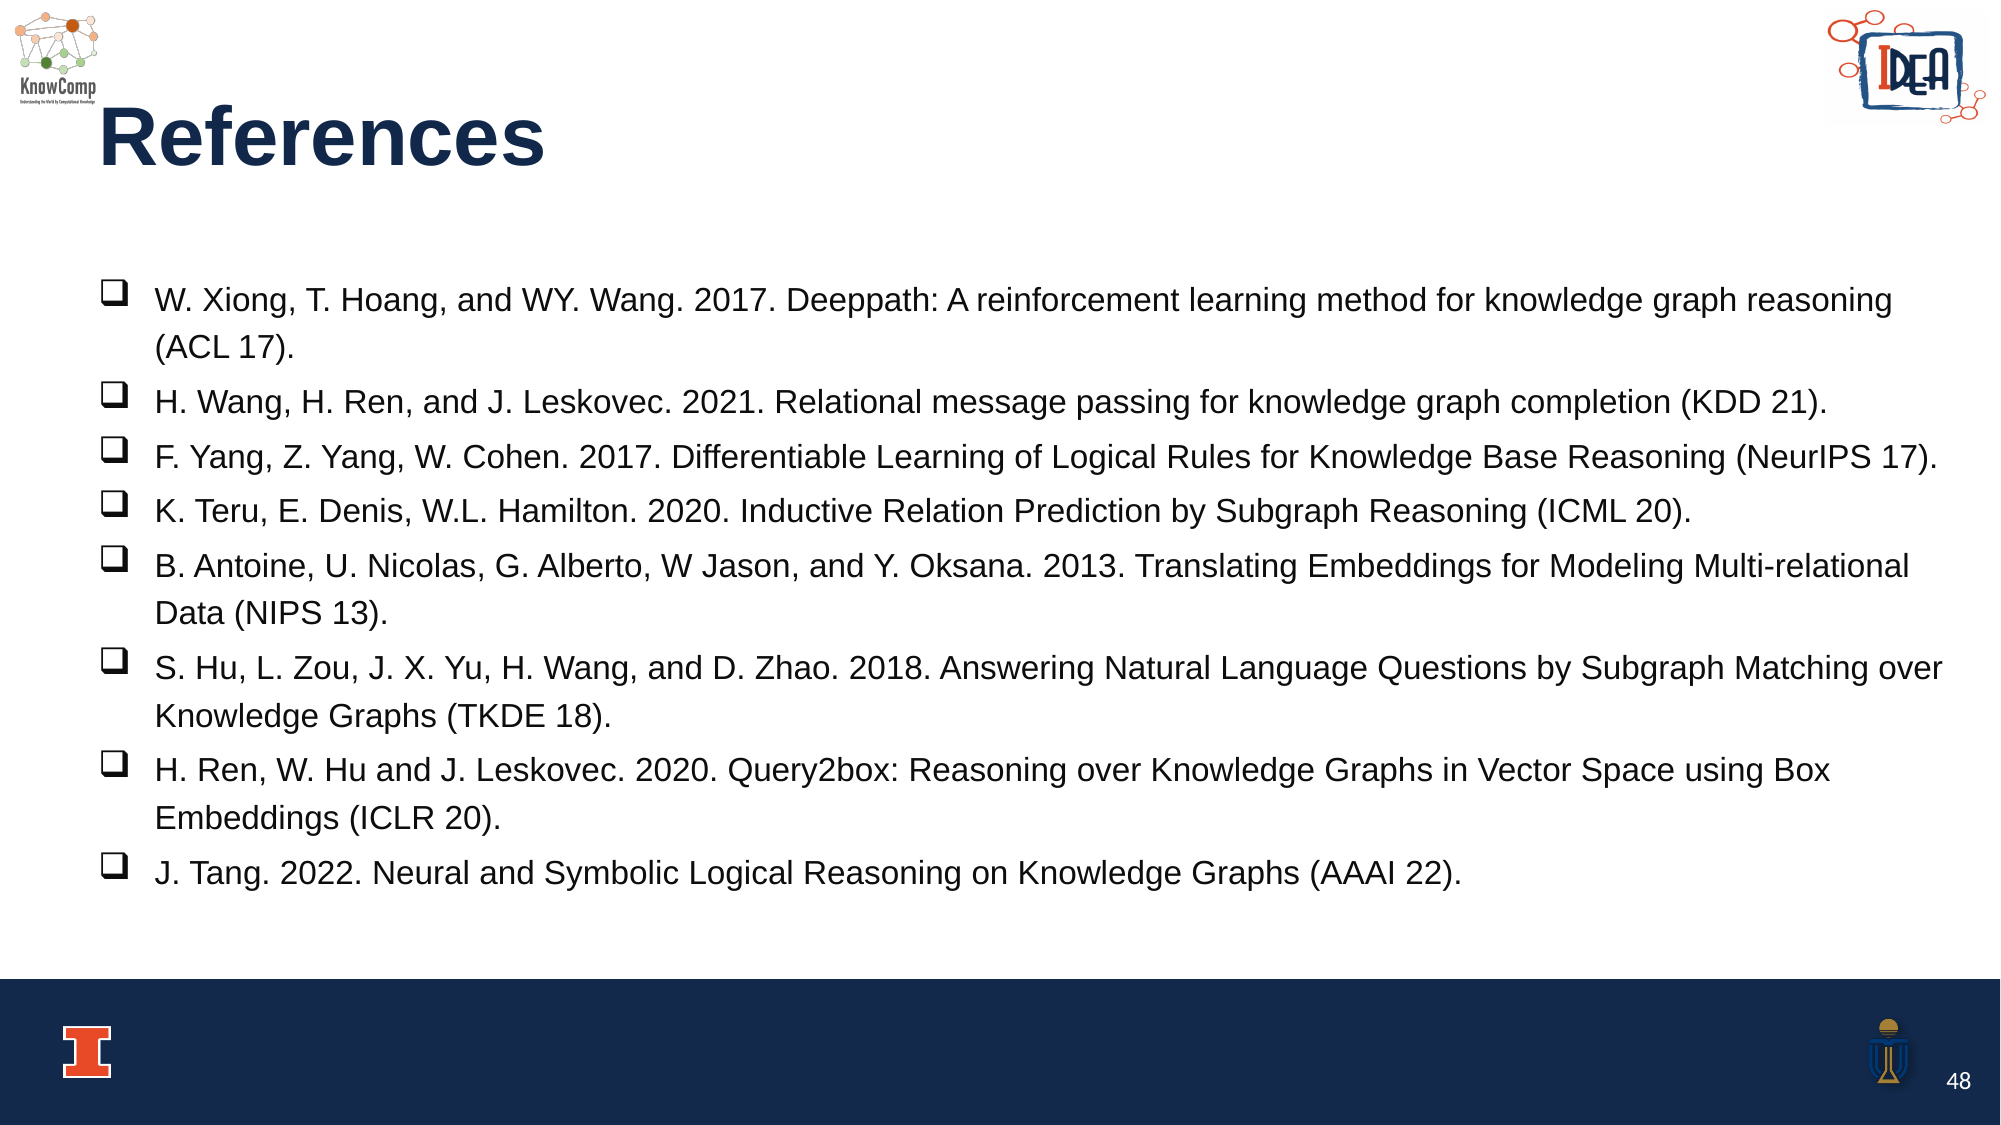

# References
W. Xiong, T. Hoang, and WY. Wang. 2017. Deeppath: A reinforcement learning method for knowledge graph reasoning (ACL 17).
H. Wang, H. Ren, and J. Leskovec. 2021. Relational message passing for knowledge graph completion (KDD 21).
F. Yang, Z. Yang, W. Cohen. 2017. Differentiable Learning of Logical Rules for Knowledge Base Reasoning (NeurIPS 17).
K. Teru, E. Denis, W.L. Hamilton. 2020. Inductive Relation Prediction by Subgraph Reasoning (ICML 20).
B. Antoine, U. Nicolas, G. Alberto, W Jason, and Y. Oksana. 2013. Translating Embeddings for Modeling Multi-relational Data (NIPS 13).
S. Hu, L. Zou, J. X. Yu, H. Wang, and D. Zhao. 2018. Answering Natural Language Questions by Subgraph Matching over Knowledge Graphs (TKDE 18).
H. Ren, W. Hu and J. Leskovec. 2020. Query2box: Reasoning over Knowledge Graphs in Vector Space using Box Embeddings (ICLR 20).
J. Tang. 2022. Neural and Symbolic Logical Reasoning on Knowledge Graphs (AAAI 22).

48